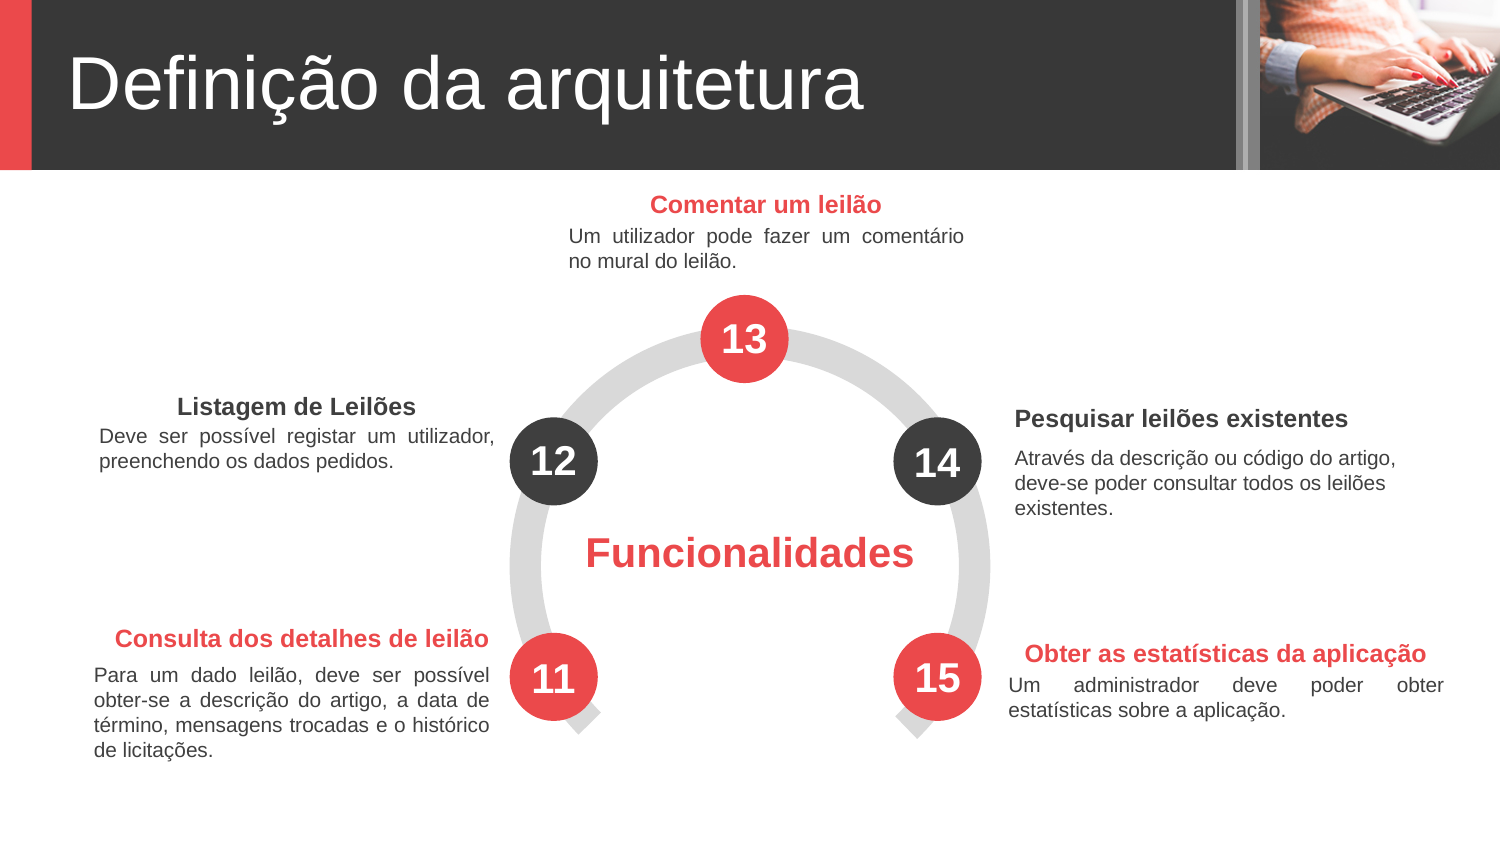

Definição da arquitetura
Comentar um leilão
Um utilizador pode fazer um comentário no mural do leilão.

13

Listagem de Leilões
Deve ser possível registar um utilizador, preenchendo os dados pedidos.
Pesquisar leilões existentes
Através da descrição ou código do artigo, deve-se poder consultar todos os leilões existentes.

12
14
Funcionalidades
Consulta dos detalhes de leilão
Para um dado leilão, deve ser possível obter-se a descrição do artigo, a data de término, mensagens trocadas e o histórico de licitações.
Obter as estatísticas da aplicação
Um administrador deve poder obter estatísticas sobre a aplicação.

15
11